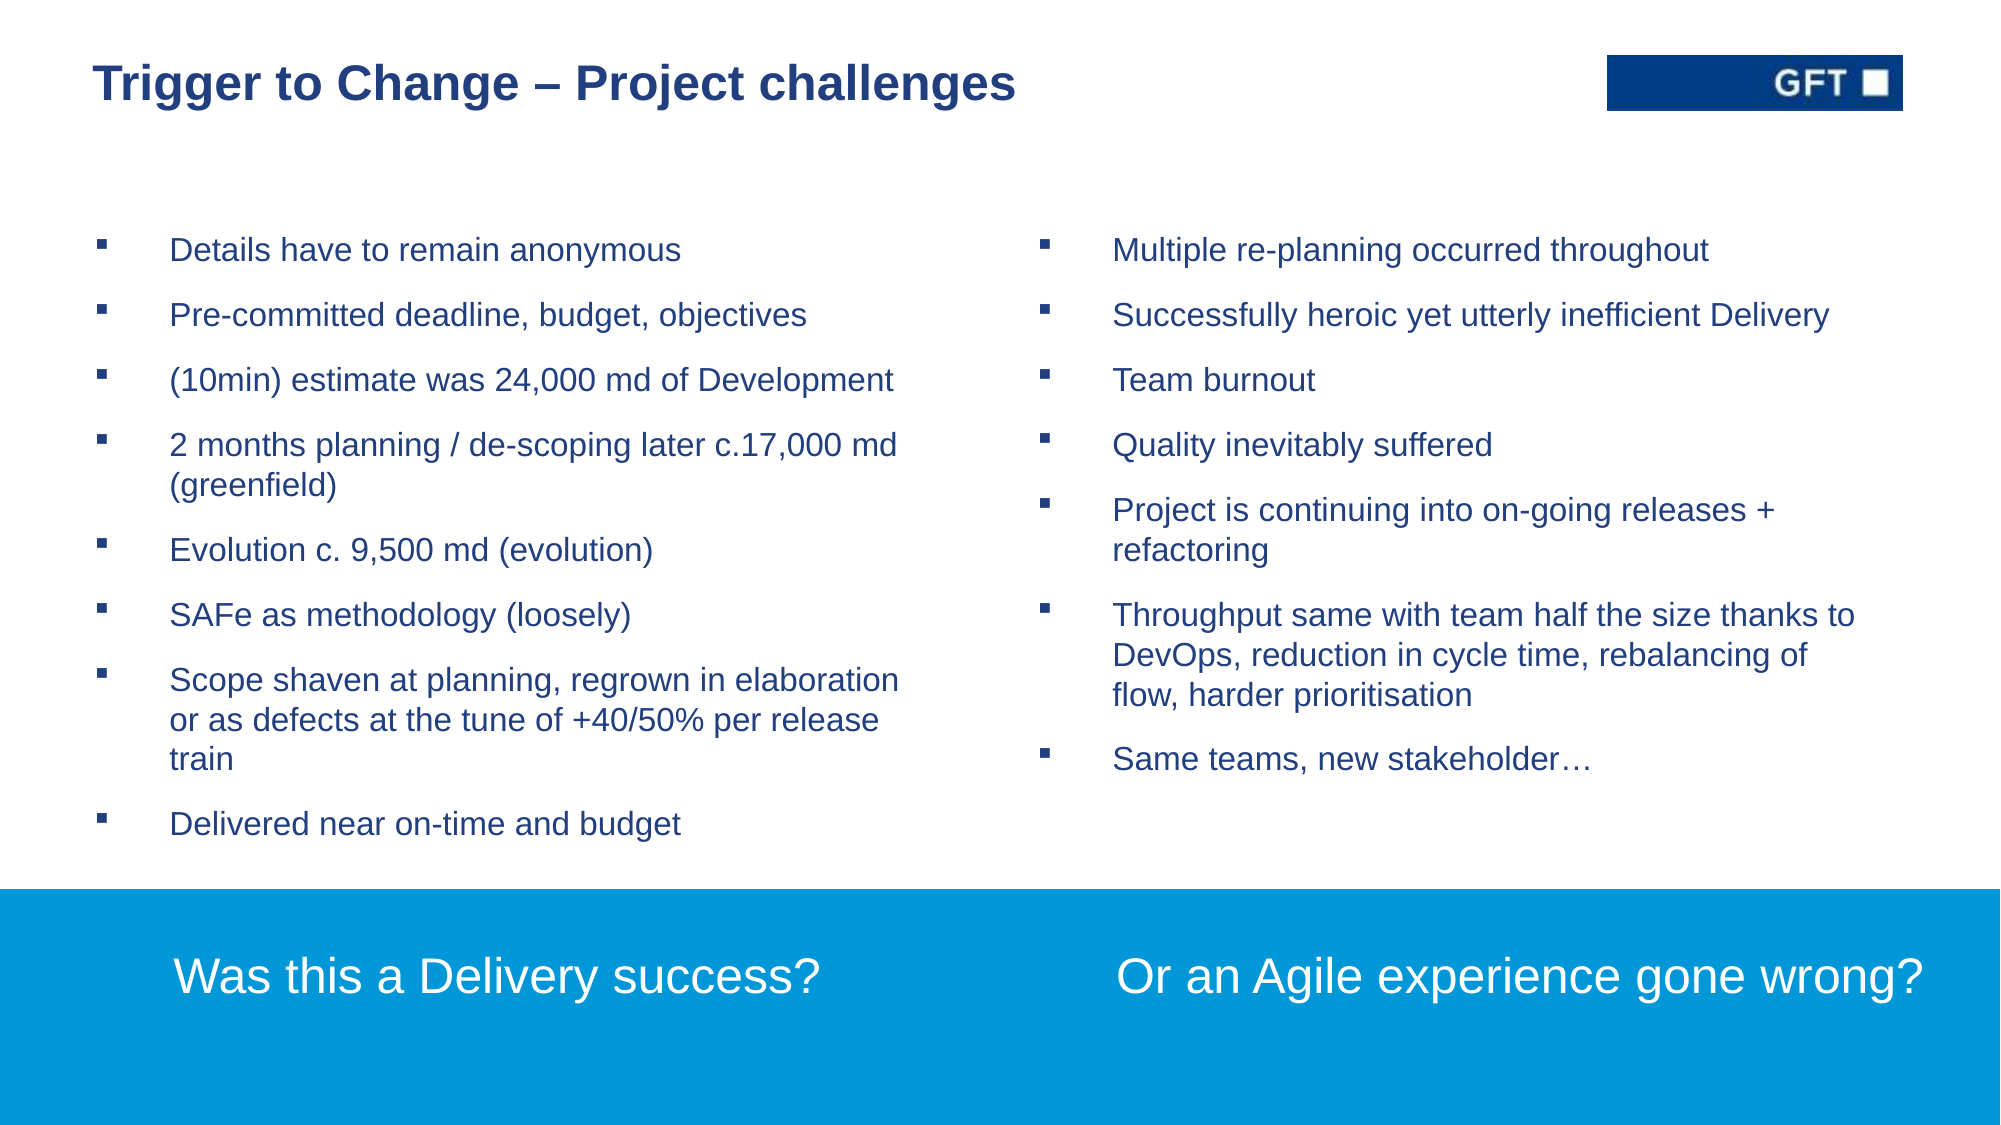

Trigger to Change – Project challenges
Details have to remain anonymous
Pre-committed deadline, budget, objectives
(10min) estimate was 24,000 md of Development
2 months planning / de-scoping later c.17,000 md (greenfield)
Evolution c. 9,500 md (evolution)
SAFe as methodology (loosely)
Scope shaven at planning, regrown in elaboration or as defects at the tune of +40/50% per release train
Delivered near on-time and budget
Multiple re-planning occurred throughout
Successfully heroic yet utterly inefficient Delivery
Team burnout
Quality inevitably suffered
Project is continuing into on-going releases + refactoring
Throughput same with team half the size thanks to DevOps, reduction in cycle time, rebalancing of flow, harder prioritisation
Same teams, new stakeholder…

Was this a Delivery success?
Or an Agile experience gone wrong?